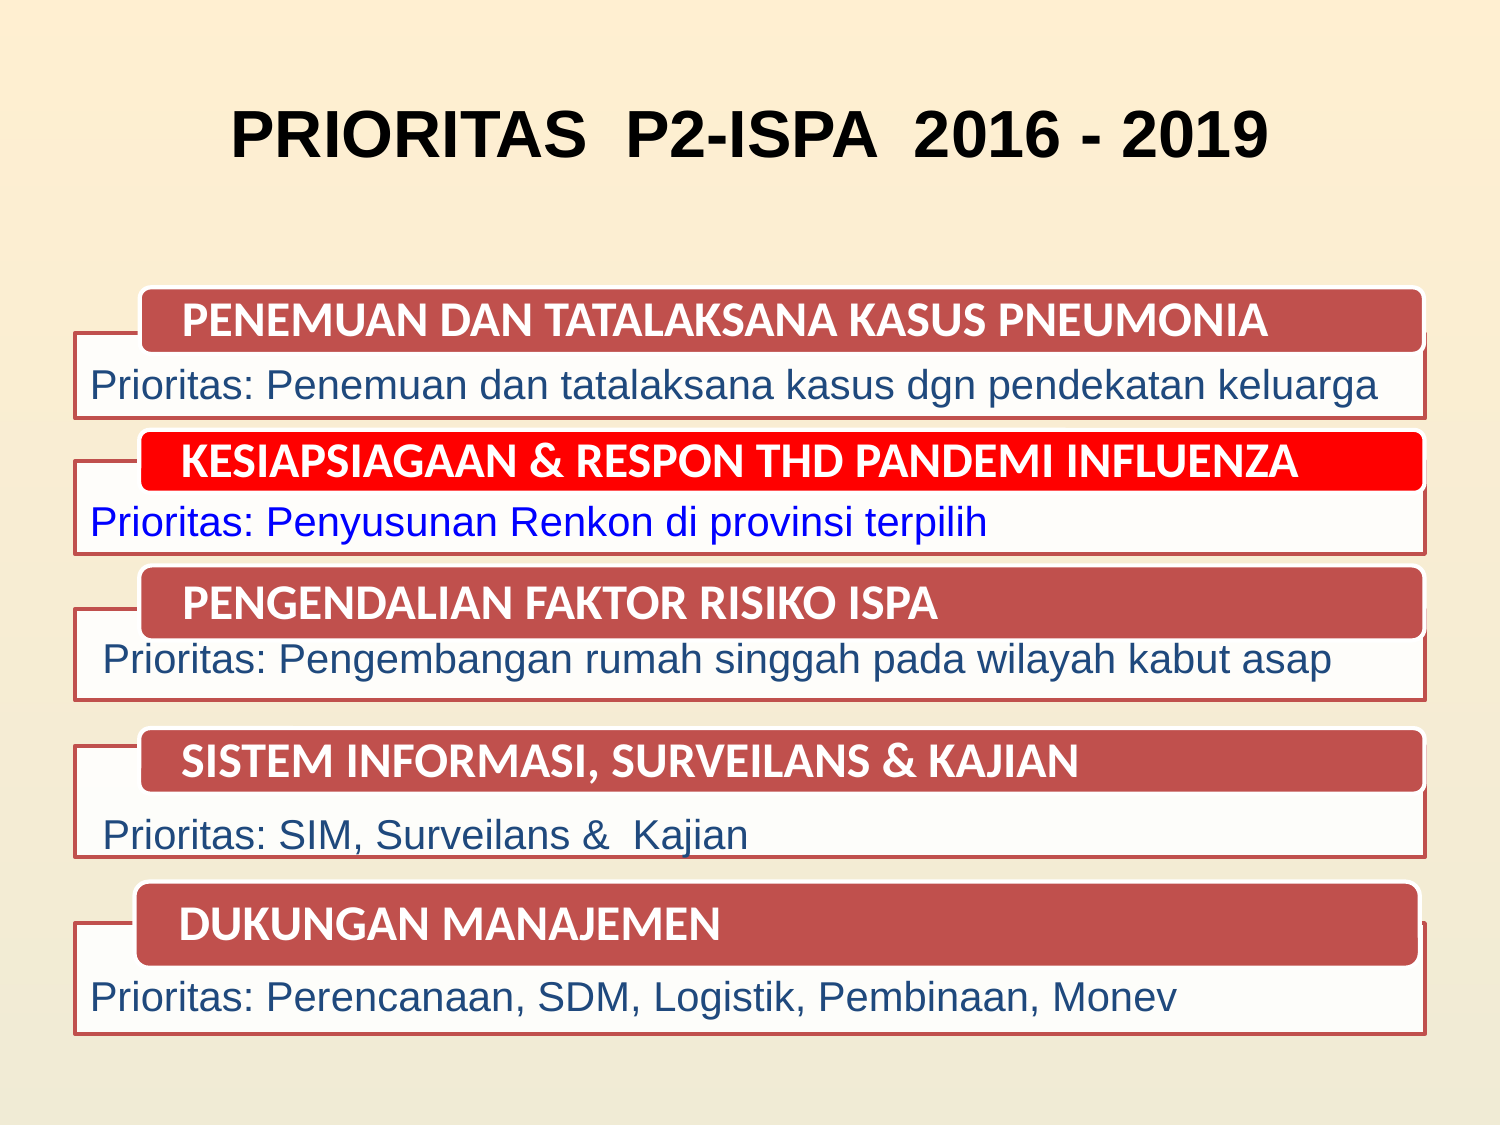

# PRIORITAS  P2-ISPA  2016 - 2019
PENEMUAN DAN TATALAKSANA KASUS PNEUMONIA
KESIAPSIAGAAN & RESPON THD PANDEMI INFLUENZA
PENGENDALIAN FAKTOR RISIKO ISPA
SISTEM INFORMASI, SURVEILANS & KAJIAN
DUKUNGAN MANAJEMEN
Prioritas: Penemuan dan tatalaksana kasus dgn pendekatan keluarga
Prioritas: Penyusunan Renkon di provinsi terpilih
Prioritas: Pengembangan rumah singgah pada wilayah kabut asap
Prioritas: SIM, Surveilans &  Kajian
Prioritas: Perencanaan, SDM, Logistik, Pembinaan, Monev